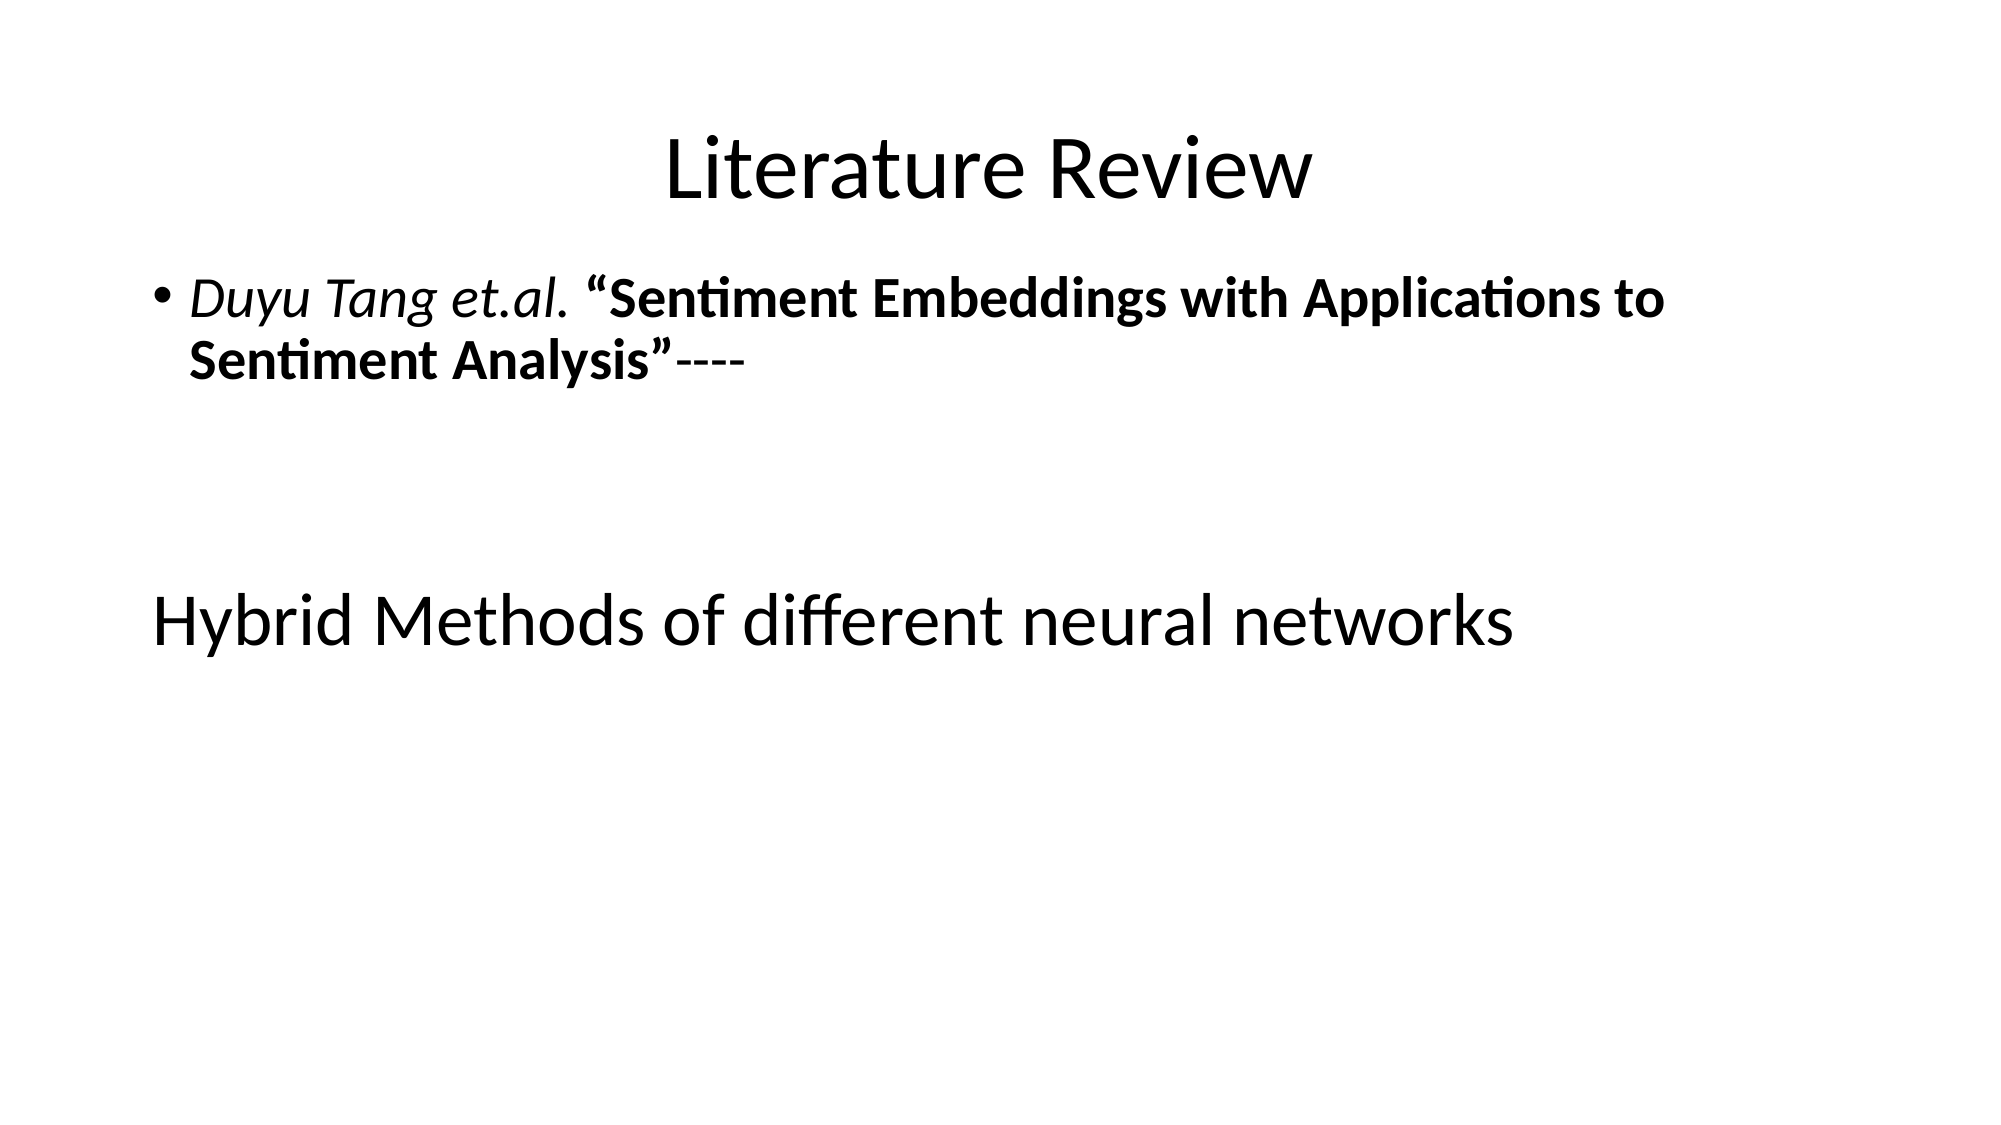

# Literature Review
Duyu Tang et.al. “Sentiment Embeddings with Applications to Sentiment Analysis”----

Hybrid Methods of different neural networks